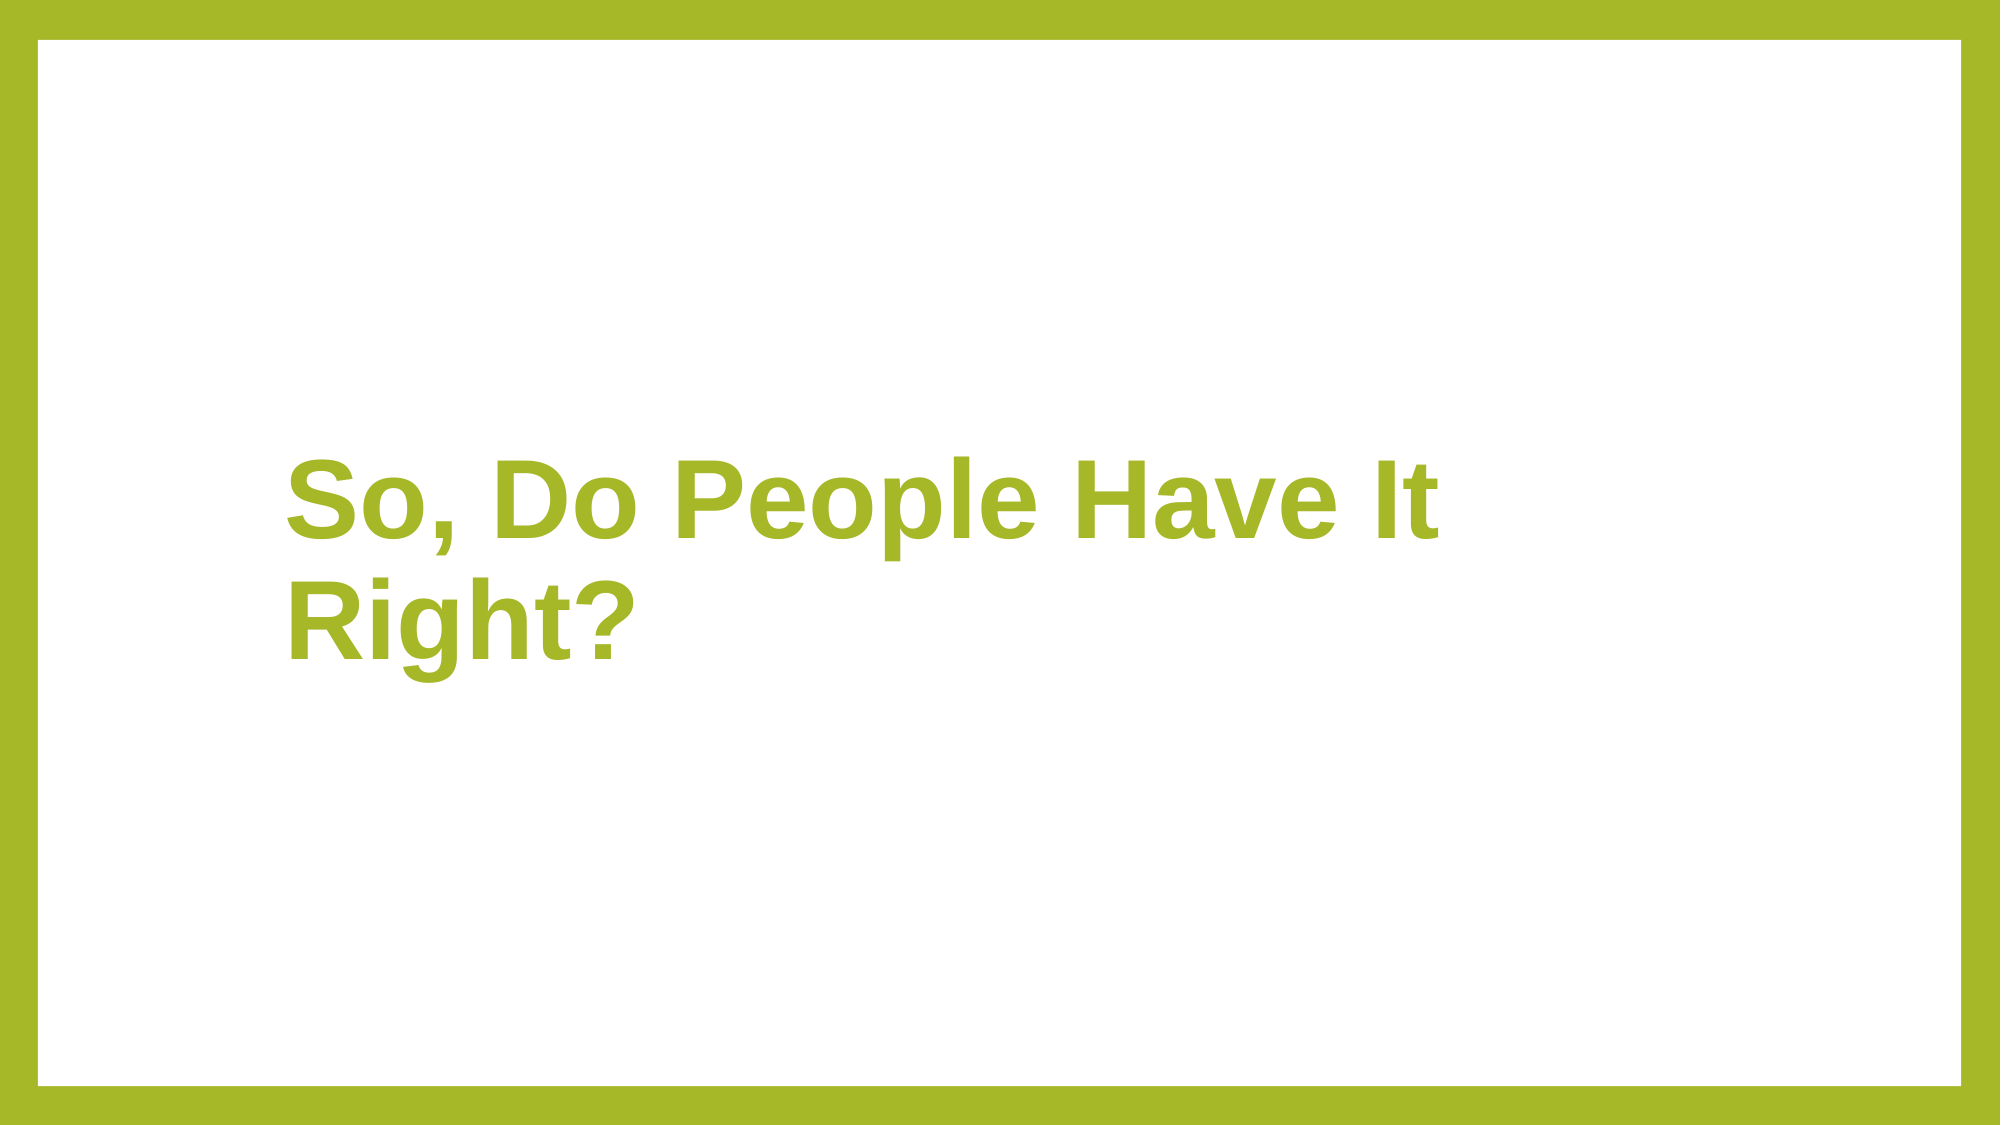

# So, Do People Have It Right?